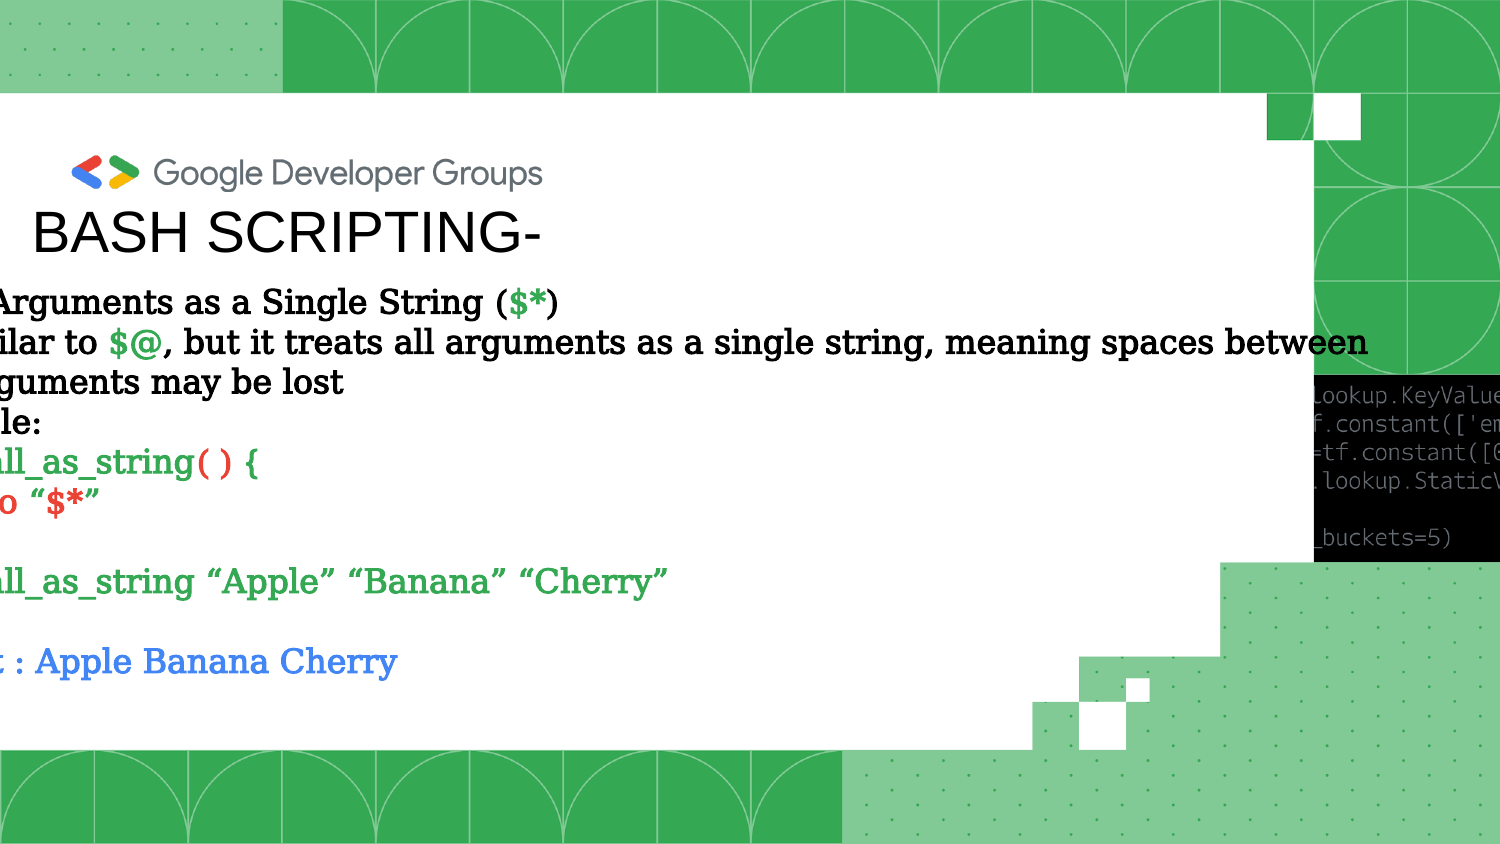

BASH SCRIPTING-
All Arguments as a Single String ($*)
Similar to $@, but it treats all arguments as a single string, meaning spaces between
       arguments may be lost
Example:
print_all_as_string( ) {
     echo “$*”
}
print_all_as_string “Apple” “Banana” “Cherry”

Output : Apple Banana Cherry